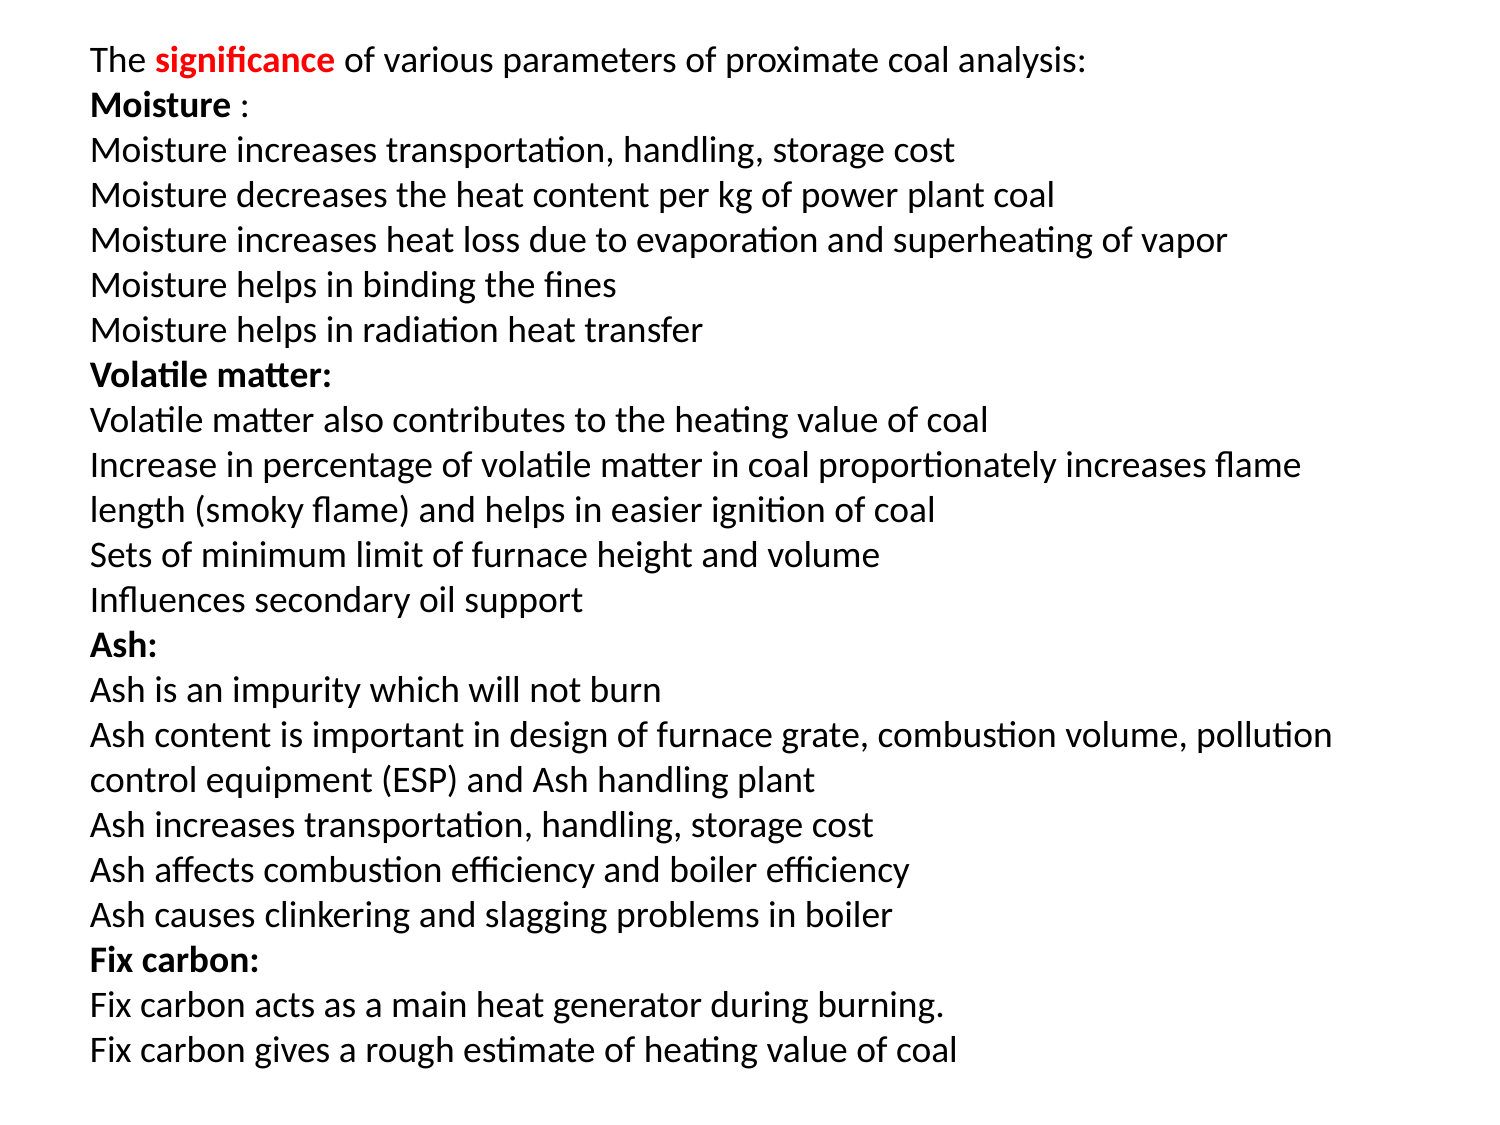

The significance of various parameters of proximate coal analysis:
Moisture :
Moisture increases transportation, handling, storage cost
Moisture decreases the heat content per kg of power plant coal
Moisture increases heat loss due to evaporation and superheating of vapor
Moisture helps in binding the fines
Moisture helps in radiation heat transfer
Volatile matter:
Volatile matter also contributes to the heating value of coal
Increase in percentage of volatile matter in coal proportionately increases flame length (smoky flame) and helps in easier ignition of coal
Sets of minimum limit of furnace height and volume
Influences secondary oil support
Ash:
Ash is an impurity which will not burn
Ash content is important in design of furnace grate, combustion volume, pollution control equipment (ESP) and Ash handling plant
Ash increases transportation, handling, storage cost
Ash affects combustion efficiency and boiler efficiency
Ash causes clinkering and slagging problems in boiler
Fix carbon:
Fix carbon acts as a main heat generator during burning.
Fix carbon gives a rough estimate of heating value of coal